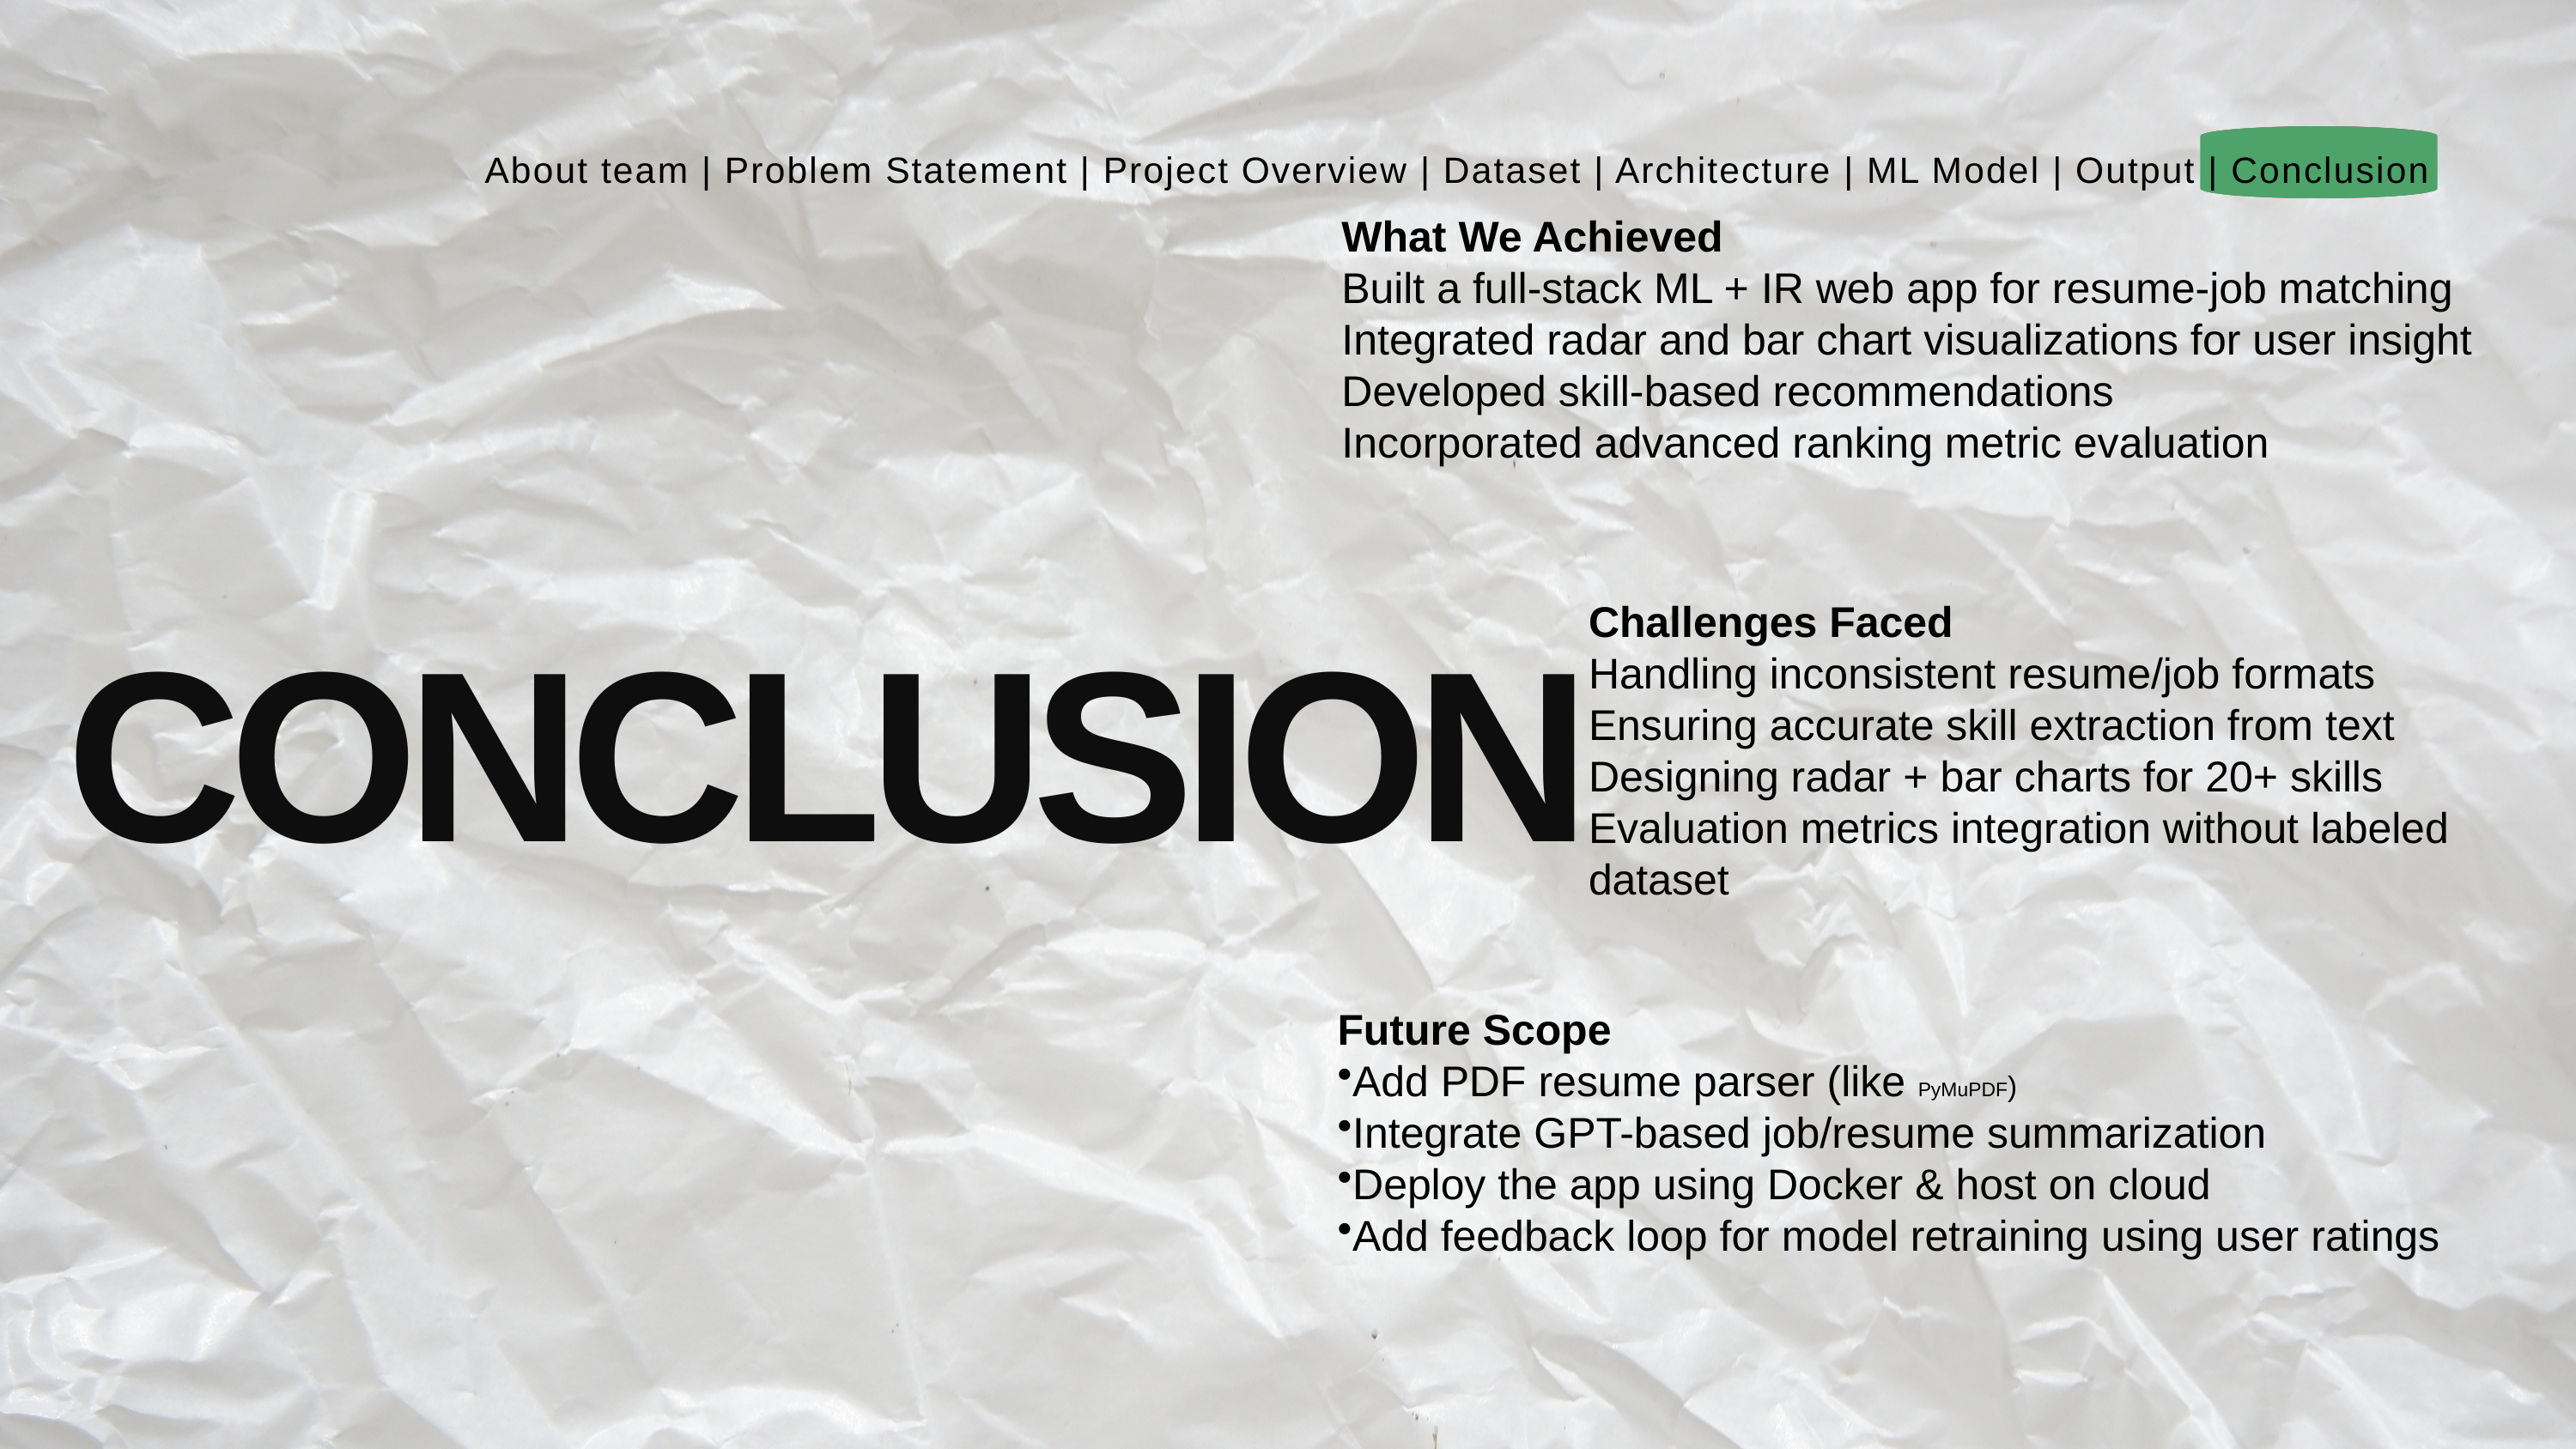

About team | Problem Statement | Project Overview | Dataset | Architecture | ML Model | Output | Conclusion
What We Achieved
Built a full-stack ML + IR web app for resume-job matching
Integrated radar and bar chart visualizations for user insight
Developed skill-based recommendations
Incorporated advanced ranking metric evaluation
CONCLUSION
Challenges Faced
Handling inconsistent resume/job formats
Ensuring accurate skill extraction from text
Designing radar + bar charts for 20+ skills
Evaluation metrics integration without labeled dataset
Future Scope
Add PDF resume parser (like PyMuPDF)
Integrate GPT-based job/resume summarization
Deploy the app using Docker & host on cloud
Add feedback loop for model retraining using user ratings